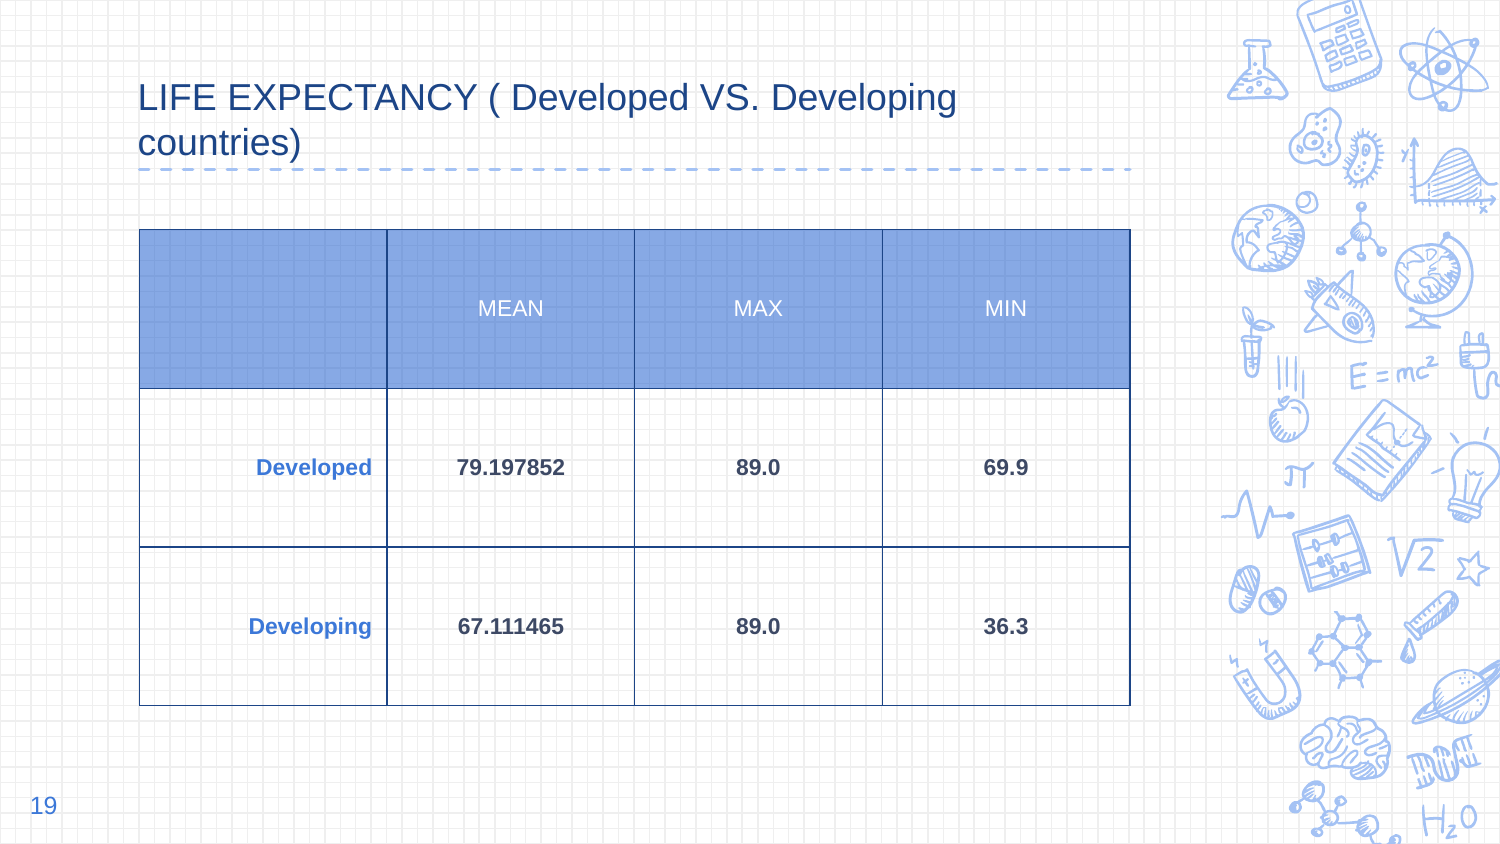

# LIFE EXPECTANCY ( Developed VS. Developing  countries)
|  | MEAN | MAX | MIN |
| --- | --- | --- | --- |
| Developed | 79.197852 | 89.0 | 69.9 |
| Developing | 67.111465 | 89.0 | 36.3 |
19